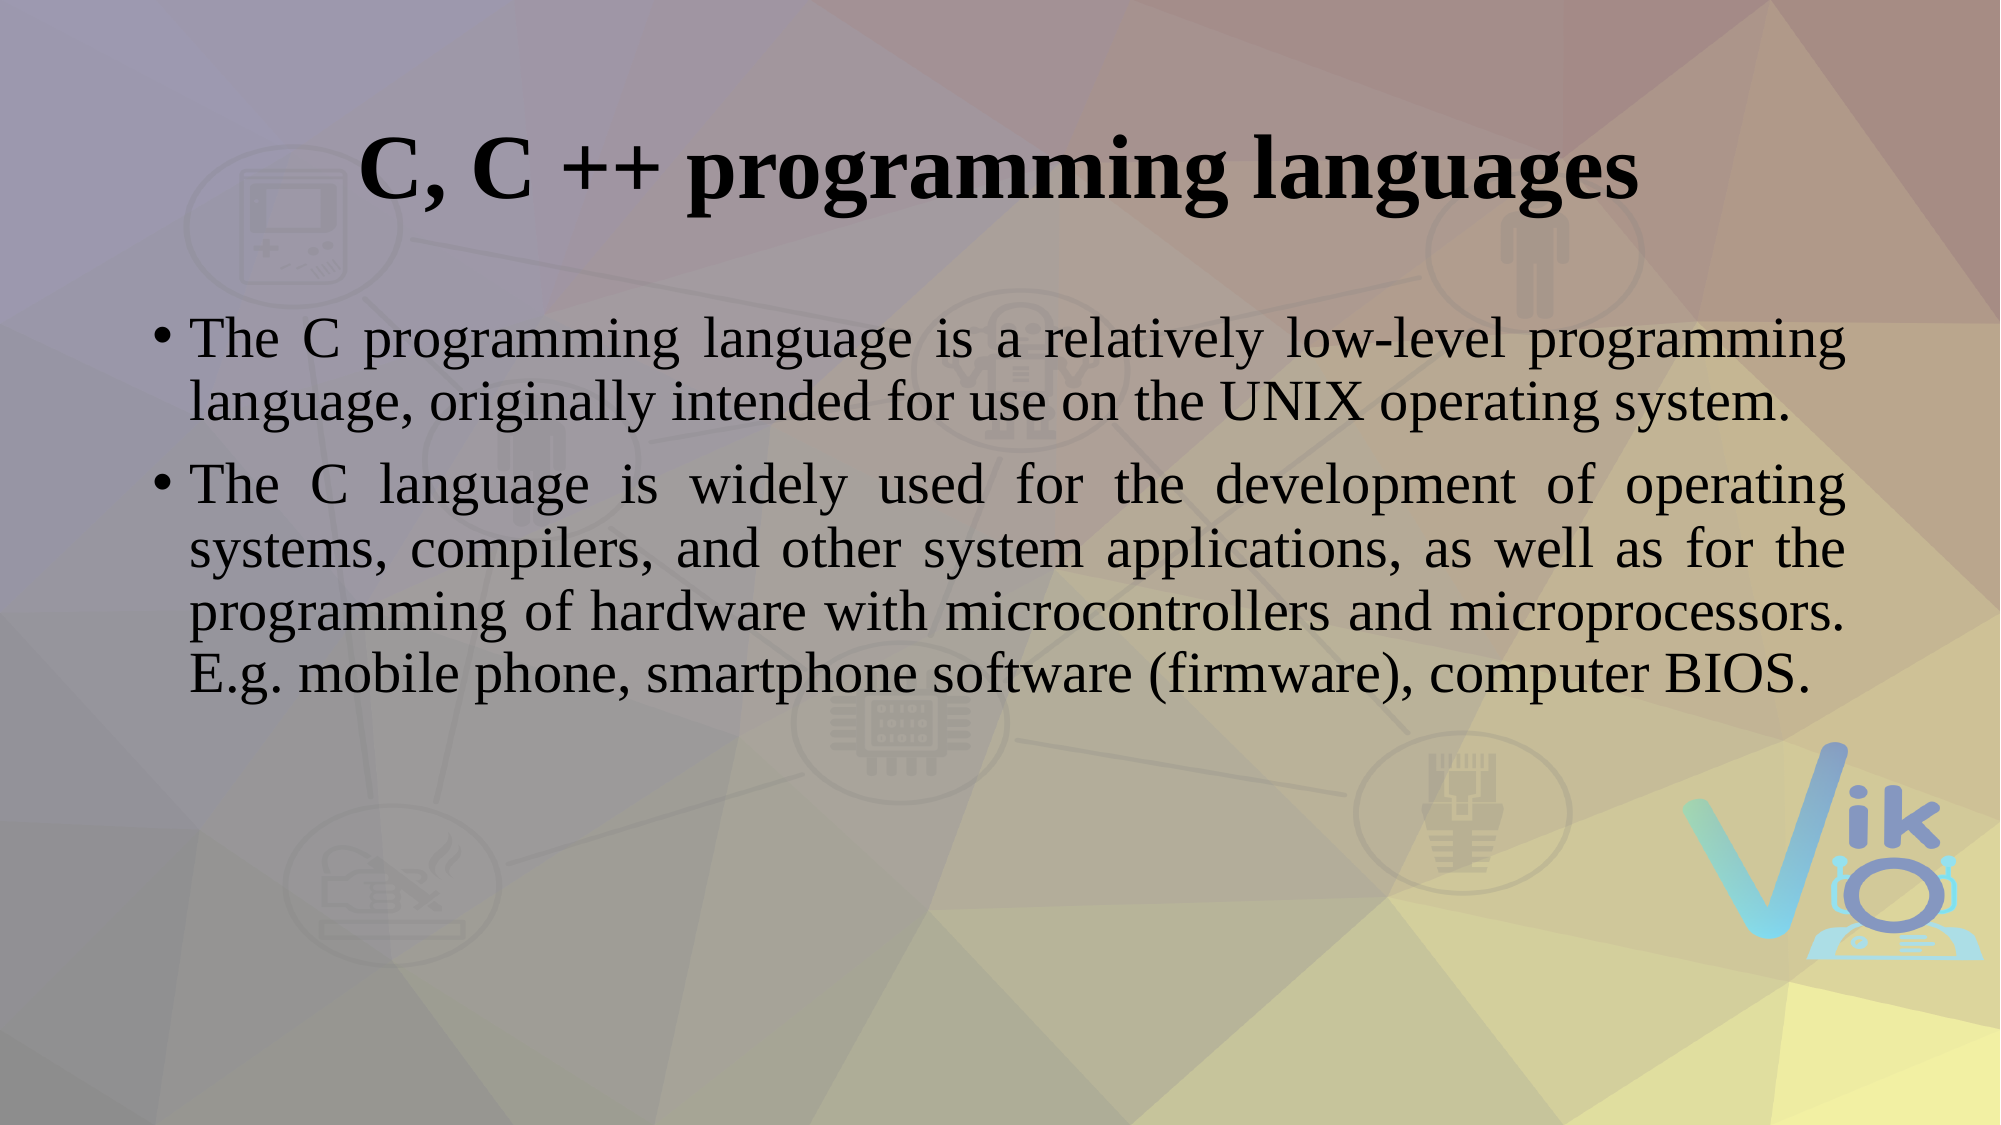

# C, C ++ programming languages
The C programming language is a relatively low-level programming language, originally intended for use on the UNIX operating system.
The C language is widely used for the development of operating systems, compilers, and other system applications, as well as for the programming of hardware with microcontrollers and microprocessors. E.g. mobile phone, smartphone software (firmware), computer BIOS.